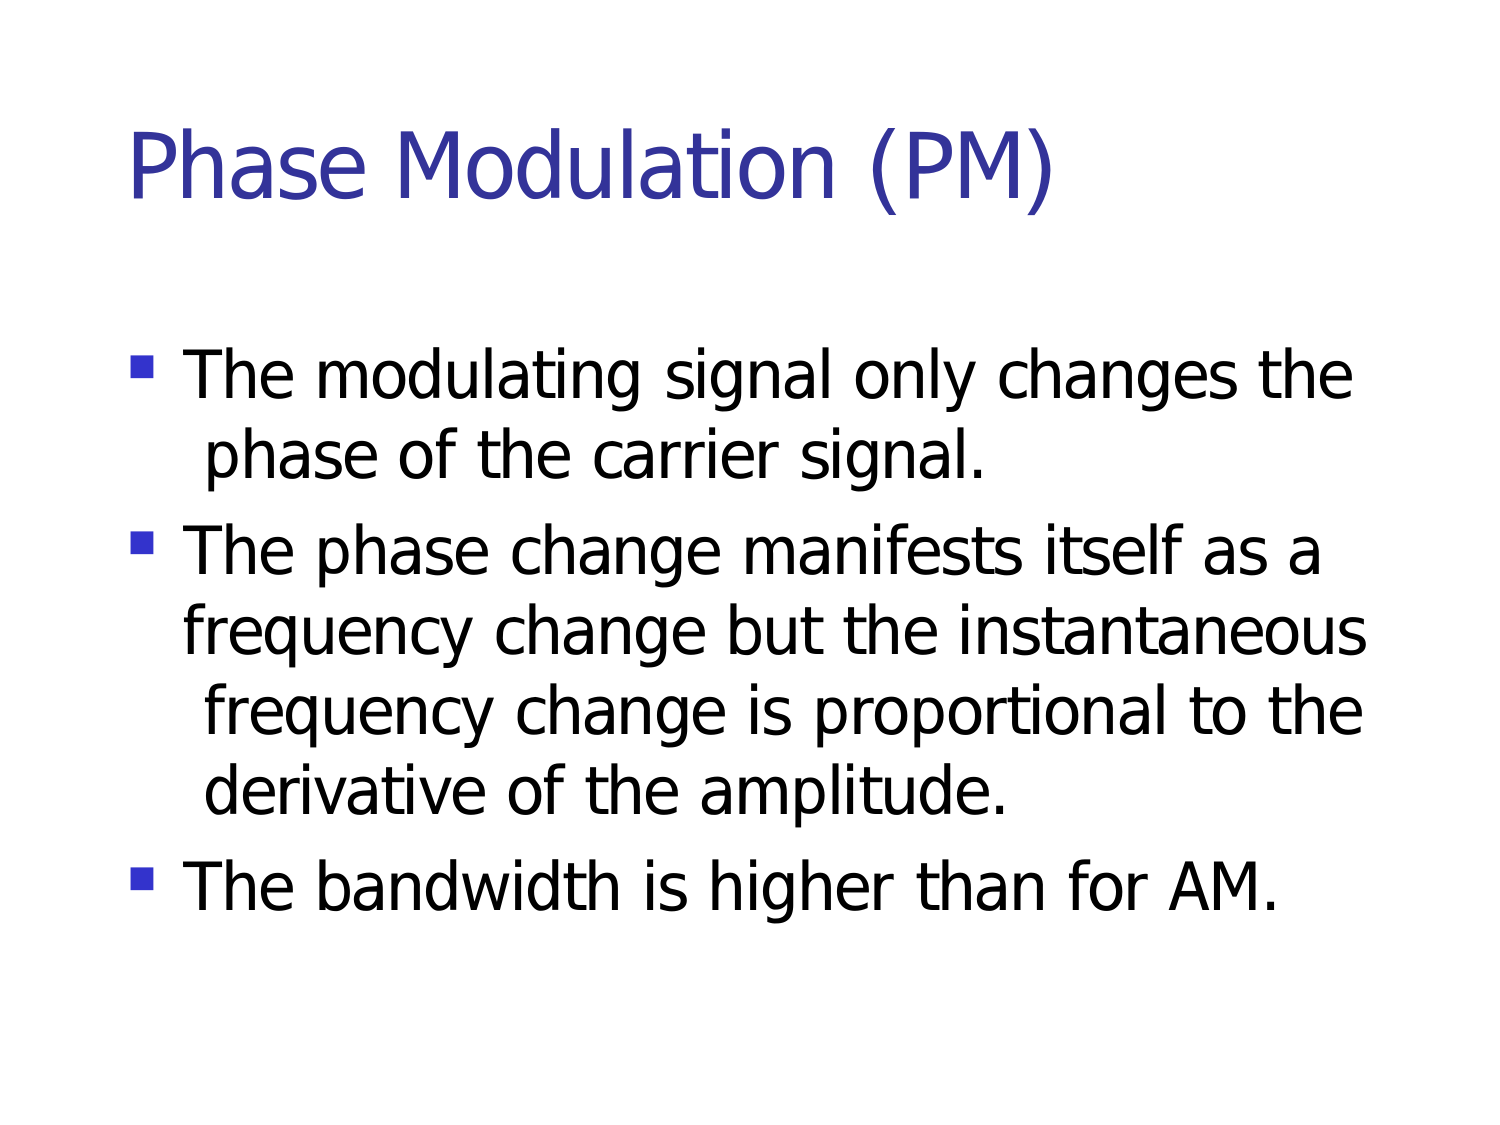

# Phase Modulation (PM)
The modulating signal only changes the  phase of the carrier signal.
The phase change manifests itself as a  frequency change but the instantaneous  frequency change is proportional to the  derivative of the amplitude.
The bandwidth is higher than for AM.